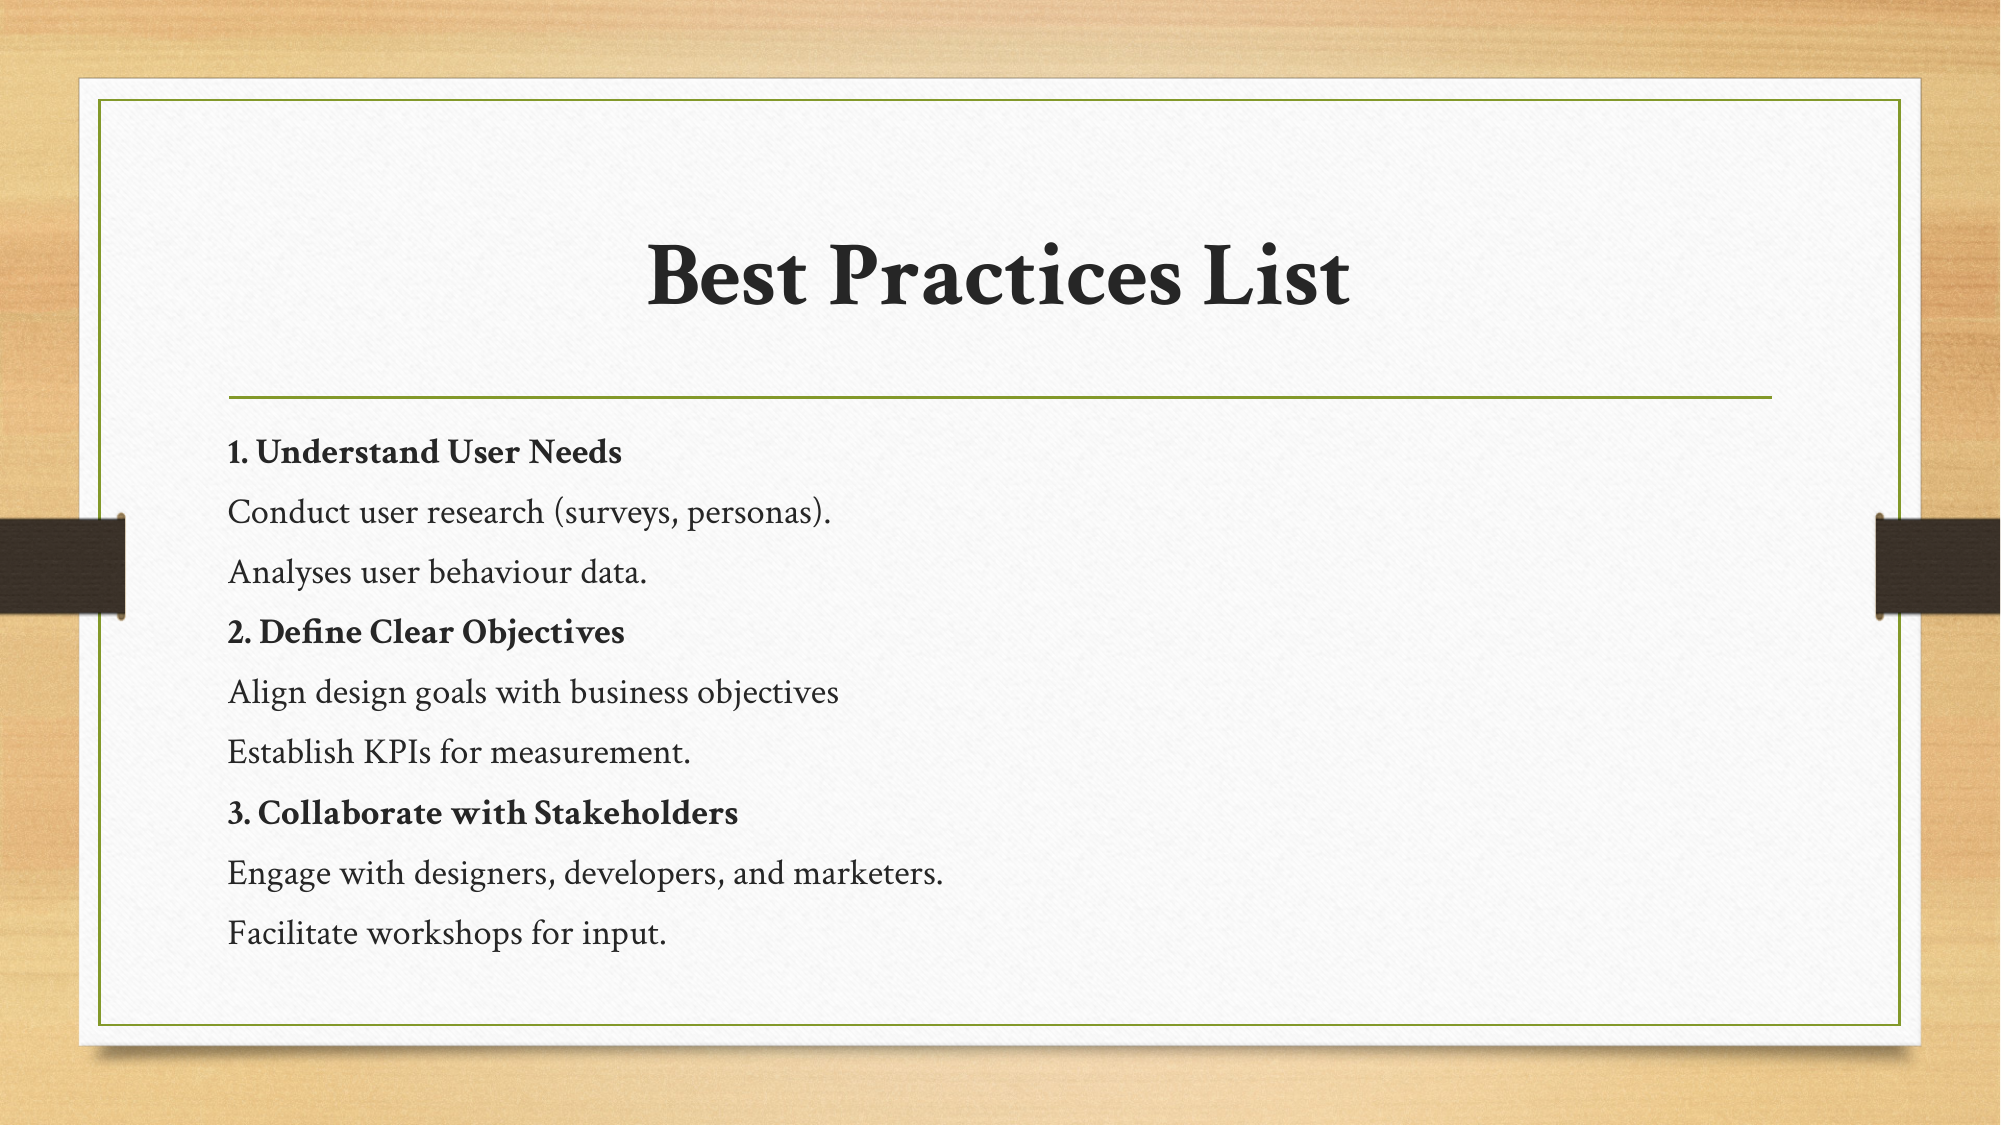

# Best Practices List
1. Understand User Needs
Conduct user research (surveys, personas).
Analyses user behaviour data.
2. Define Clear Objectives
Align design goals with business objectives
Establish KPIs for measurement.
3. Collaborate with Stakeholders
Engage with designers, developers, and marketers.
Facilitate workshops for input.